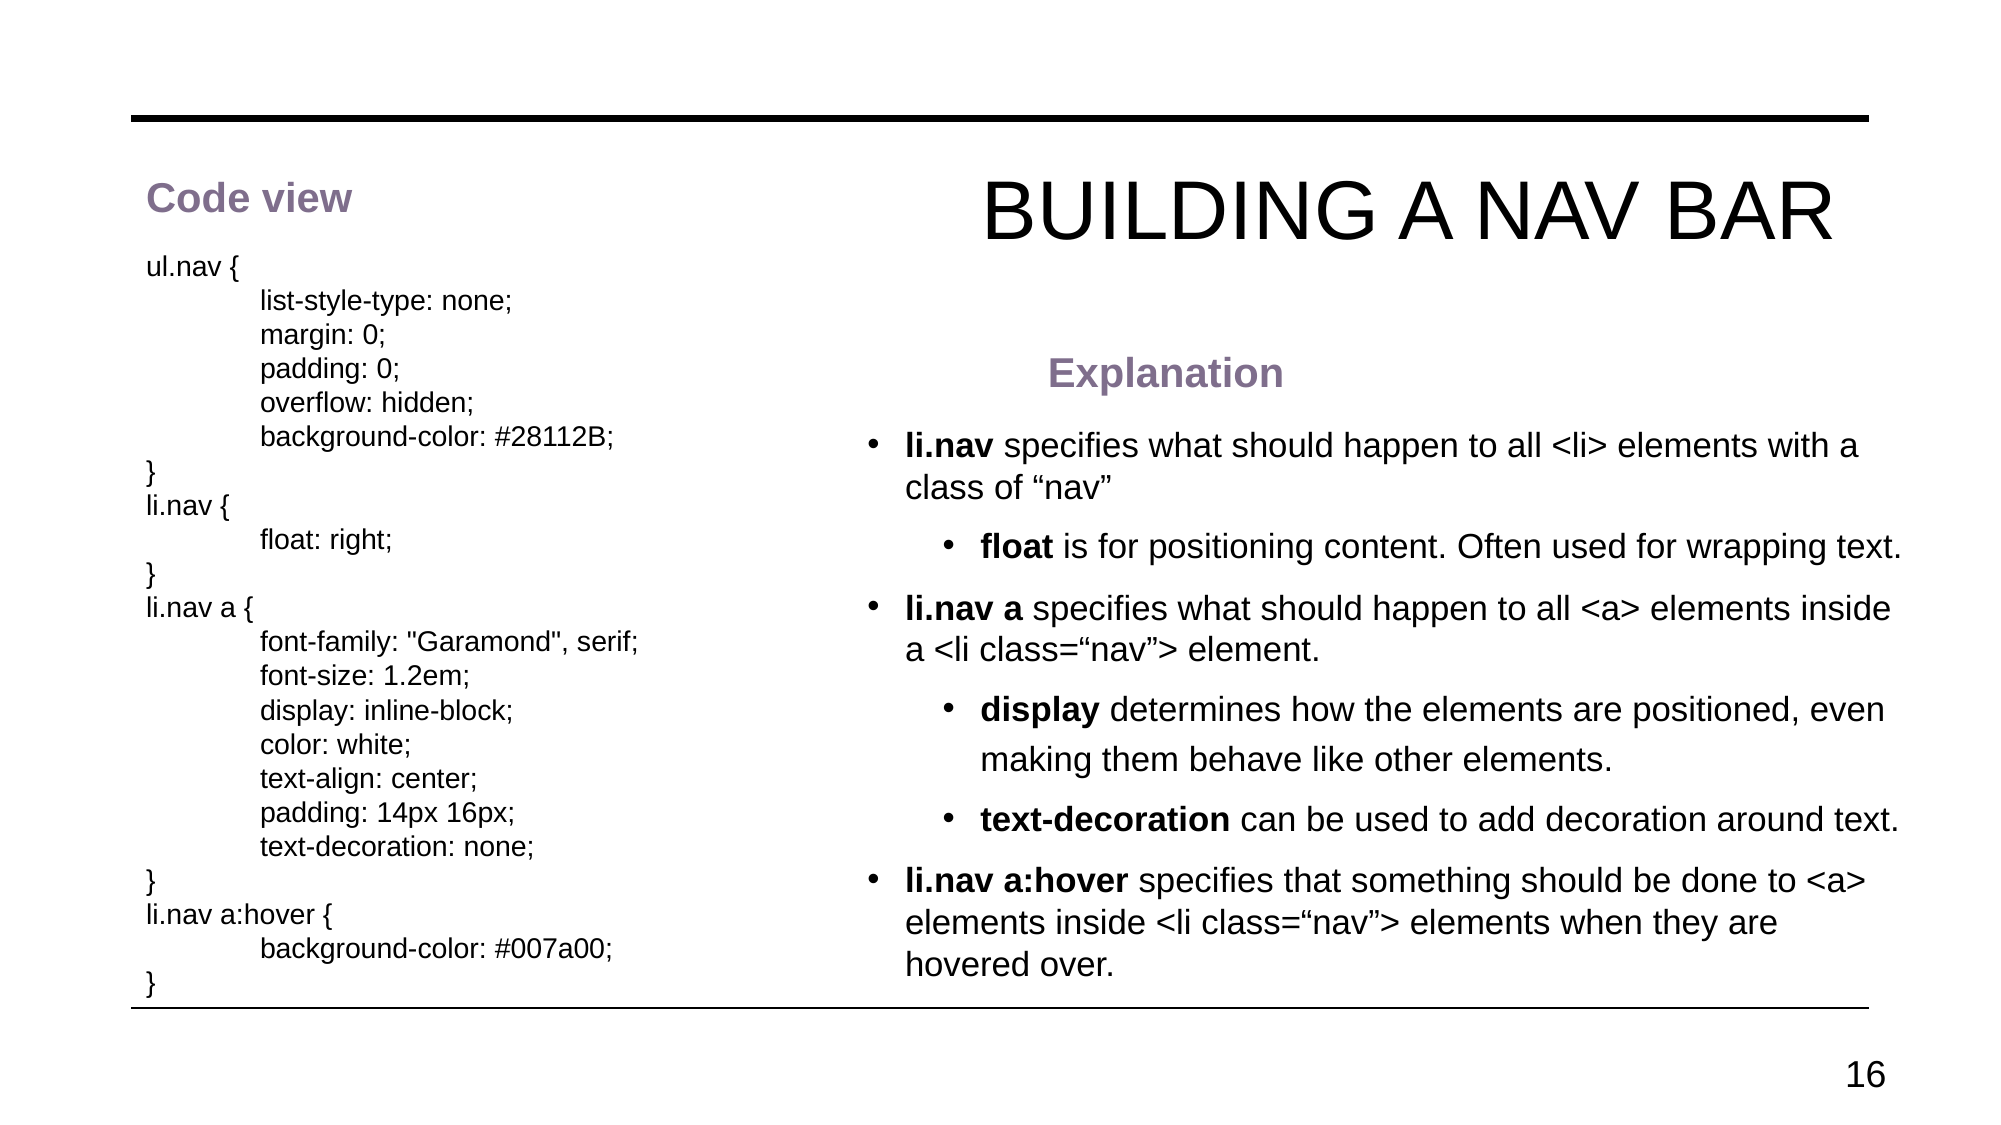

# Building a Nav Bar
Code view
ul.nav {
	list-style-type: none;
  	margin: 0;
  	padding: 0;
  	overflow: hidden;
	background-color: #28112B;
}
li.nav {
	float: right;
}
li.nav a {
	font-family: "Garamond", serif;
	font-size: 1.2em;
	display: inline-block;
  	color: white;
  	text-align: center;
  	padding: 14px 16px;
  	text-decoration: none;
}
li.nav a:hover {
	background-color: #007a00;
}
Explanation
li.nav specifies what should happen to all <li> elements with a class of “nav”
float is for positioning content. Often used for wrapping text.
li.nav a specifies what should happen to all <a> elements inside a <li class=“nav”> element.
display determines how the elements are positioned, even making them behave like other elements.
text-decoration can be used to add decoration around text.
li.nav a:hover specifies that something should be done to <a> elements inside <li class=“nav”> elements when they are hovered over.
16